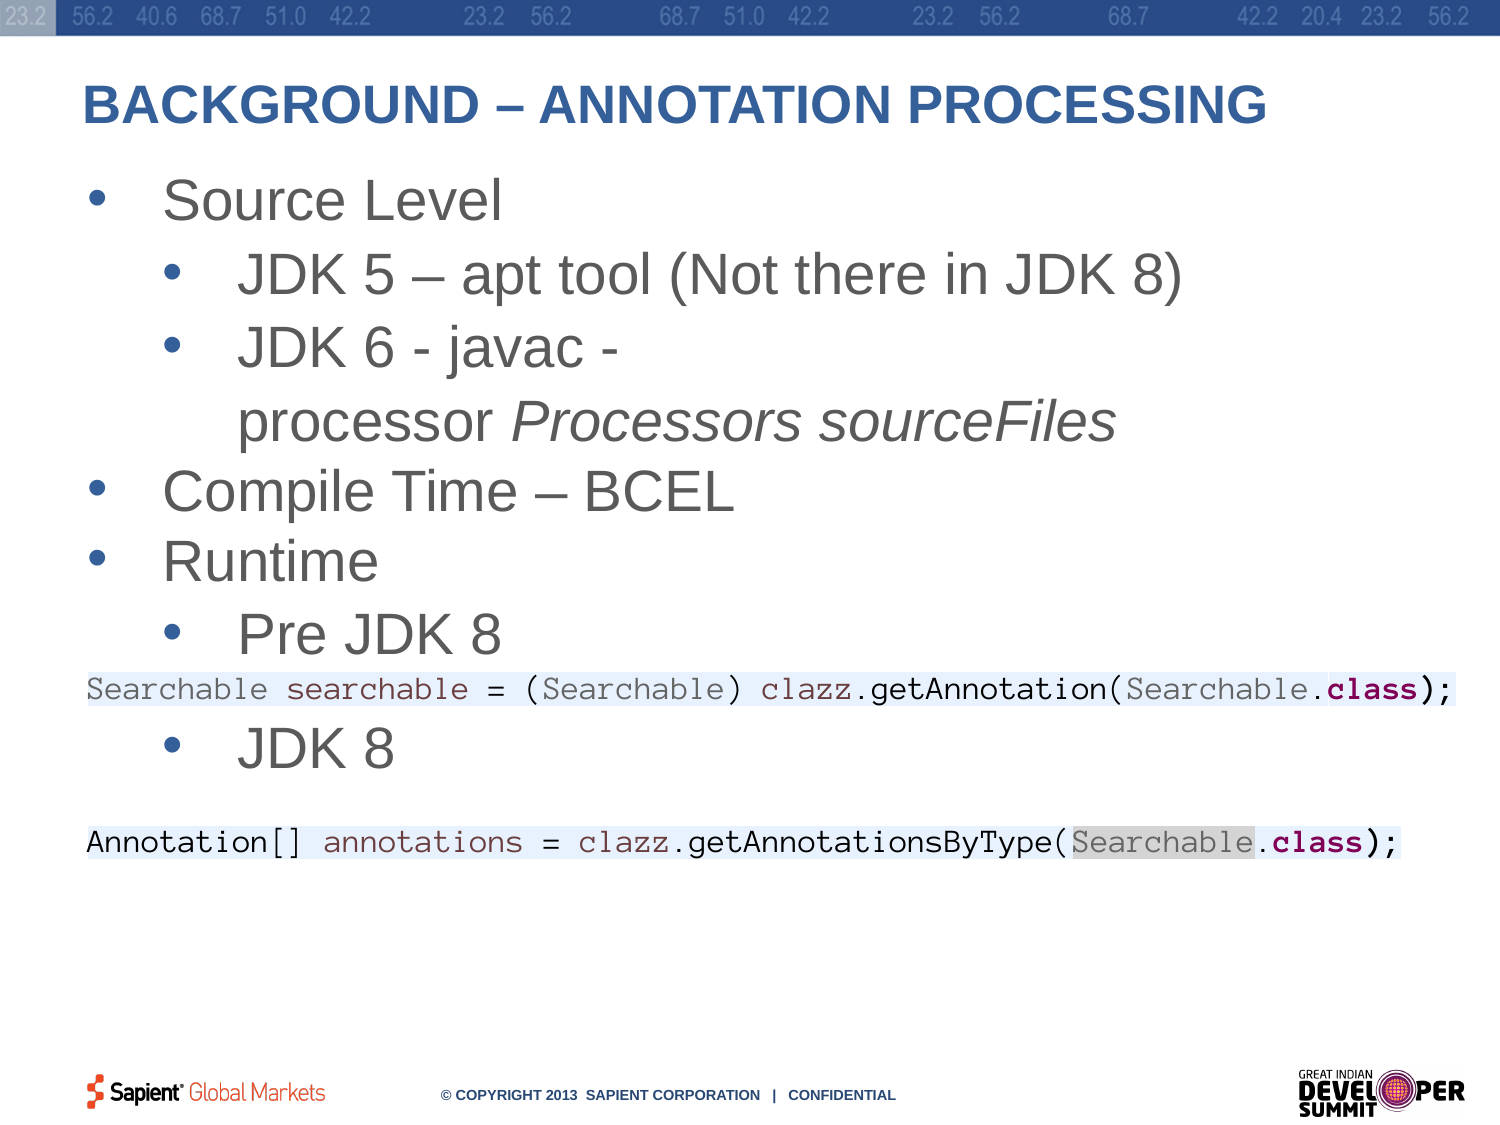

# BACKGROUND – ANNOTATION PROCESSING
Source Level
JDK 5 – apt tool (Not there in JDK 8)
JDK 6 - javac -processor Processors sourceFiles
Compile Time – BCEL
Runtime
Pre JDK 8
Searchable searchable = (Searchable) clazz.getAnnotation(Searchable.class);
JDK 8

Annotation[] annotations = clazz.getAnnotationsByType(Searchable.class);

© COPYRIGHT 2013  SAPIENT CORPORATION   |   CONFIDENTIAL